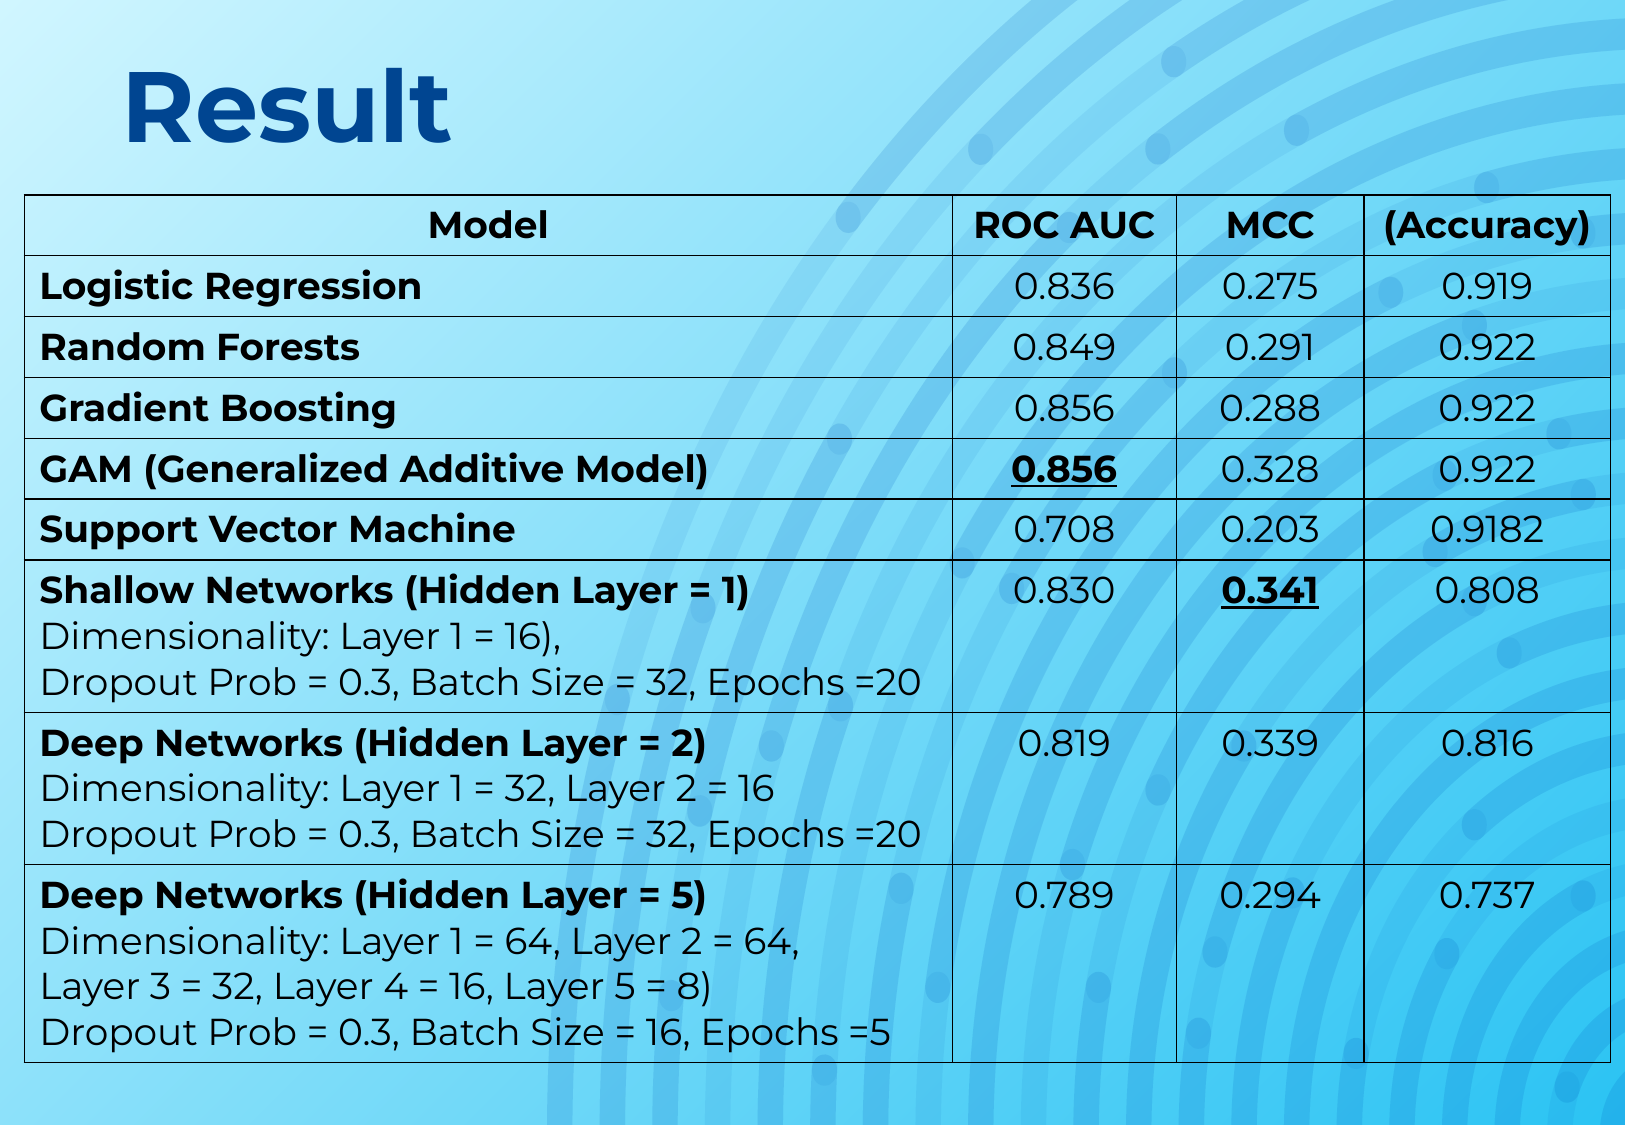

# Result
| Model | ROC AUC | MCC | (Accuracy) |
| --- | --- | --- | --- |
| Logistic Regression | 0.836 | 0.275 | 0.919 |
| Random Forests | 0.849 | 0.291 | 0.922 |
| Gradient Boosting | 0.856 | 0.288 | 0.922 |
| GAM (Generalized Additive Model) | 0.856 | 0.328 | 0.922 |
| Support Vector Machine | 0.708 | 0.203 | 0.9182 |
| Shallow Networks (Hidden Layer = 1) Dimensionality: Layer 1 = 16), Dropout Prob = 0.3, Batch Size = 32, Epochs =20 | 0.830 | 0.341 | 0.808 |
| Deep Networks (Hidden Layer = 2) Dimensionality: Layer 1 = 32, Layer 2 = 16 Dropout Prob = 0.3, Batch Size = 32, Epochs =20 | 0.819 | 0.339 | 0.816 |
| Deep Networks (Hidden Layer = 5) Dimensionality: Layer 1 = 64, Layer 2 = 64, Layer 3 = 32, Layer 4 = 16, Layer 5 = 8) Dropout Prob = 0.3, Batch Size = 16, Epochs =5 | 0.789 | 0.294 | 0.737 |